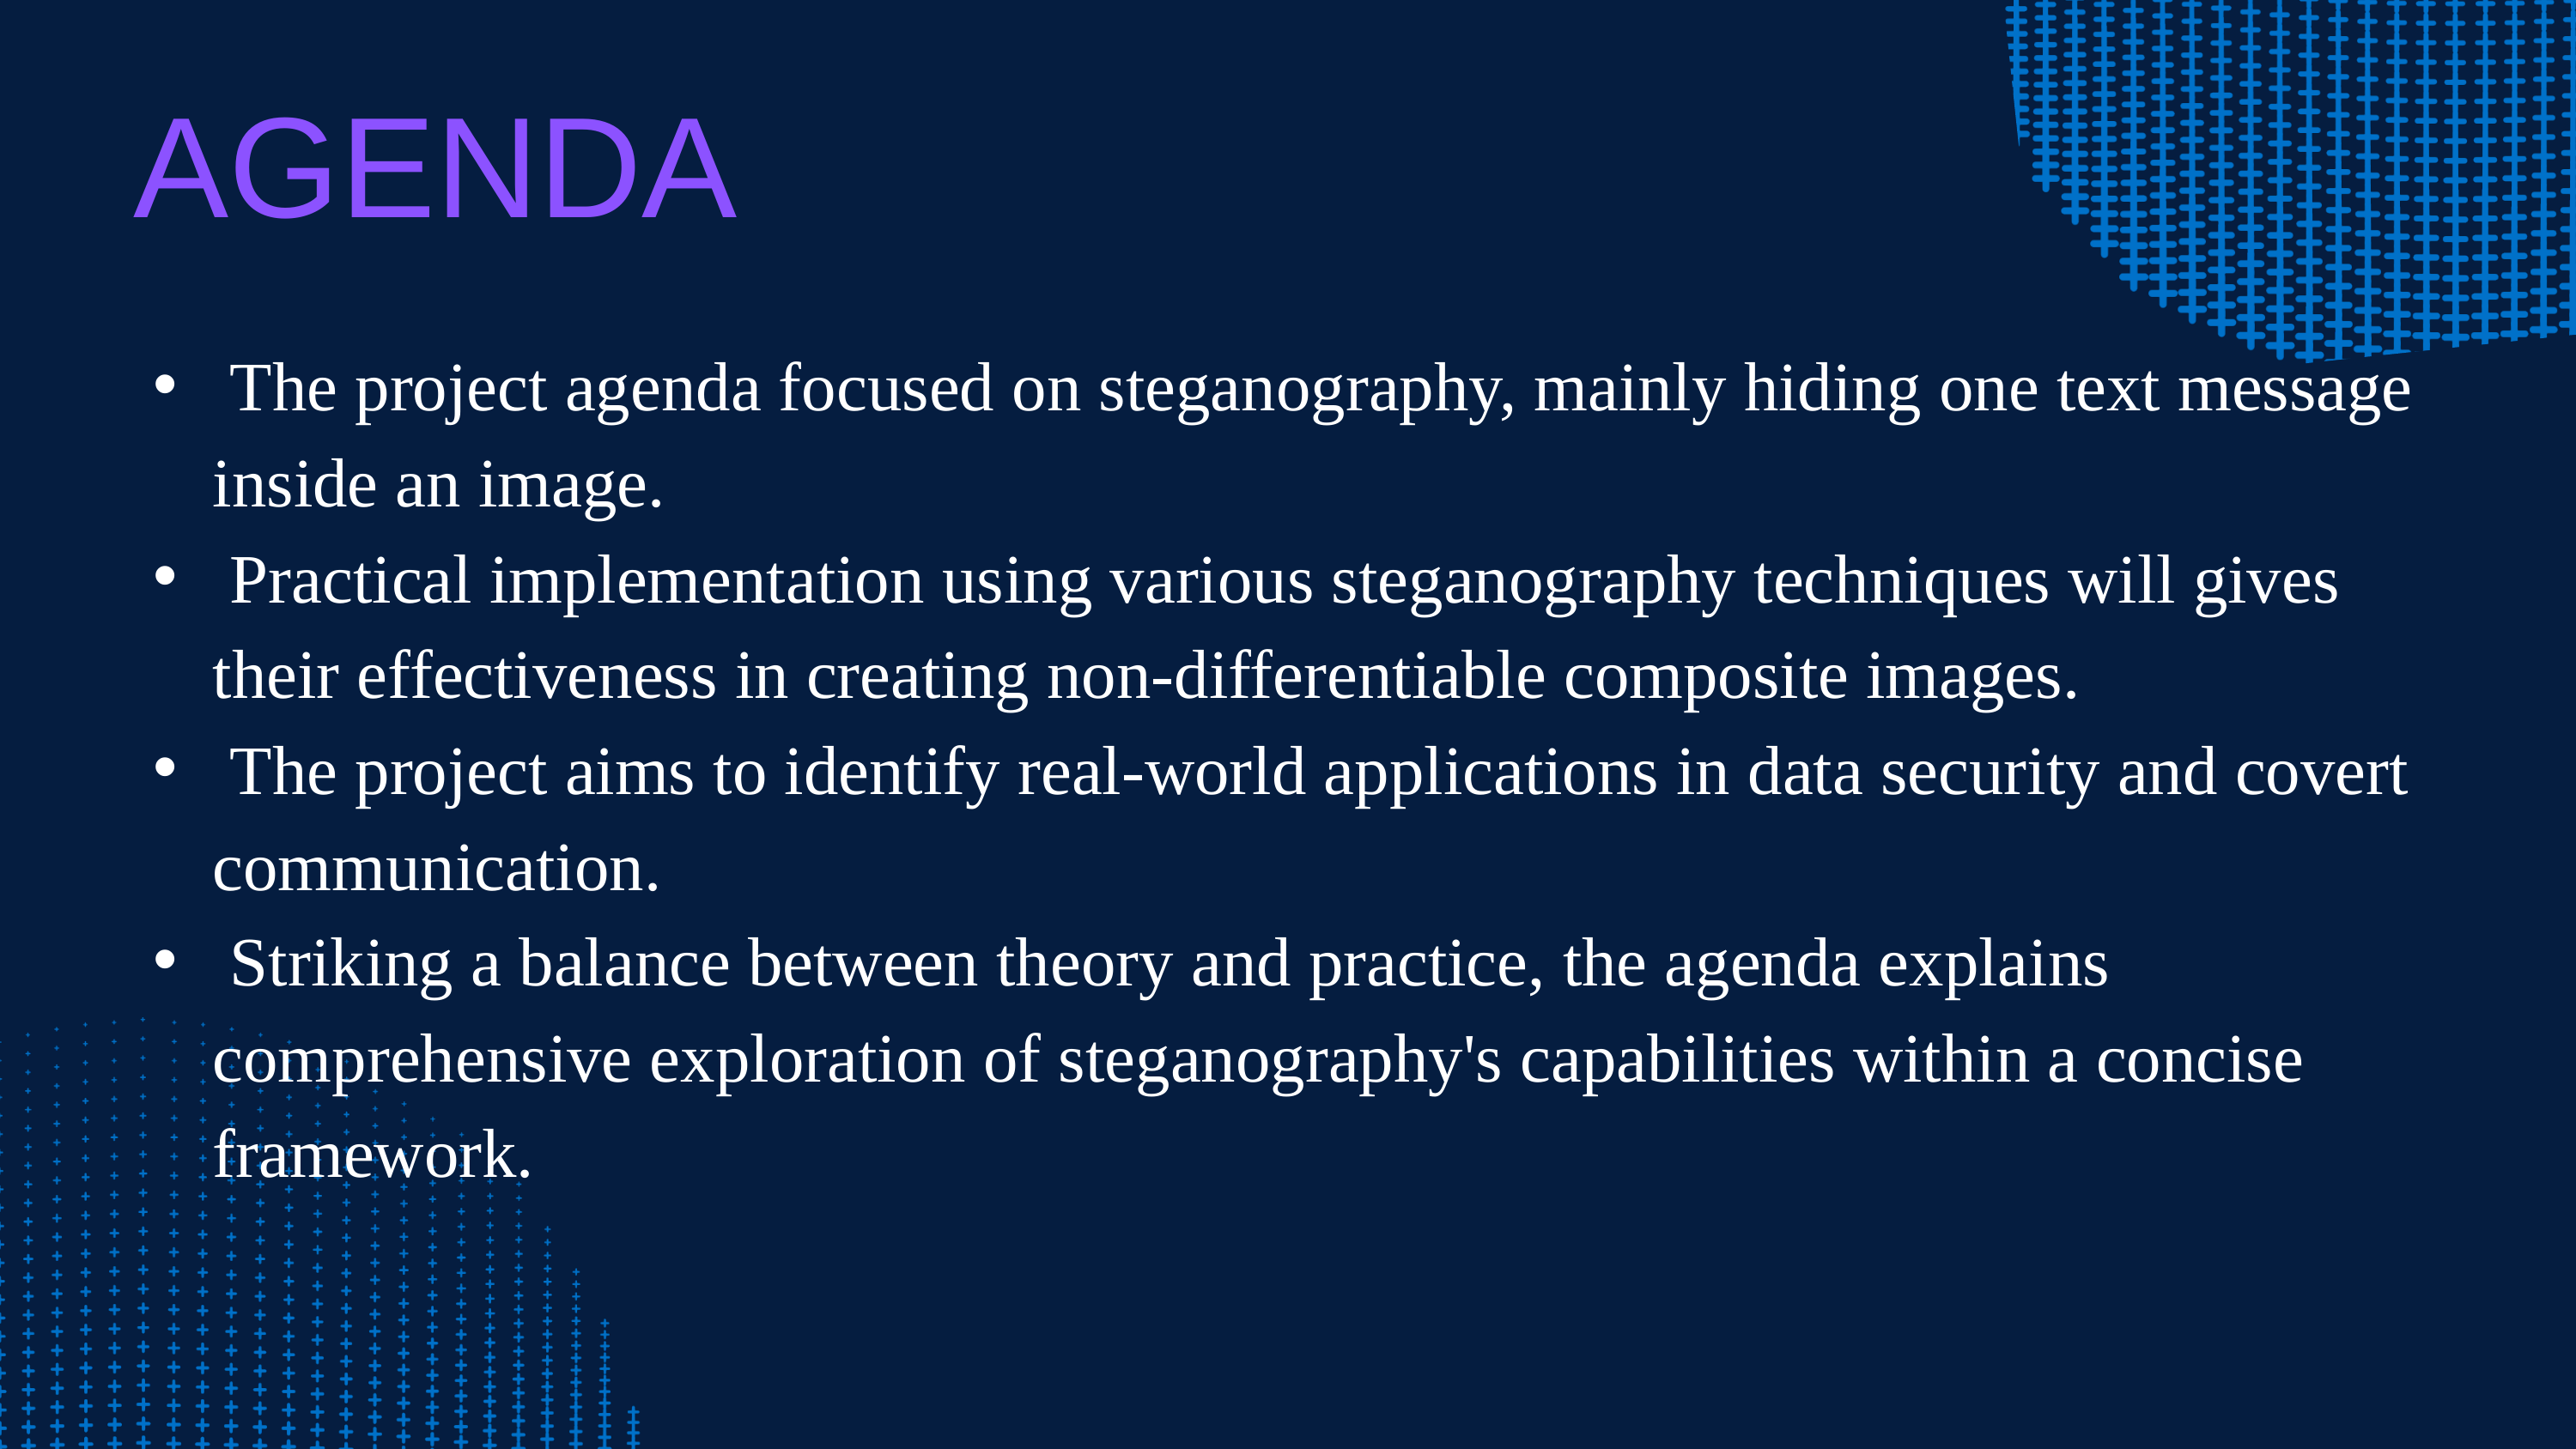

AGENDA
 The project agenda focused on steganography, mainly hiding one text message inside an image.
 Practical implementation using various steganography techniques will gives their effectiveness in creating non-differentiable composite images.
 The project aims to identify real-world applications in data security and covert communication.
 Striking a balance between theory and practice, the agenda explains comprehensive exploration of steganography's capabilities within a concise framework.
January
May